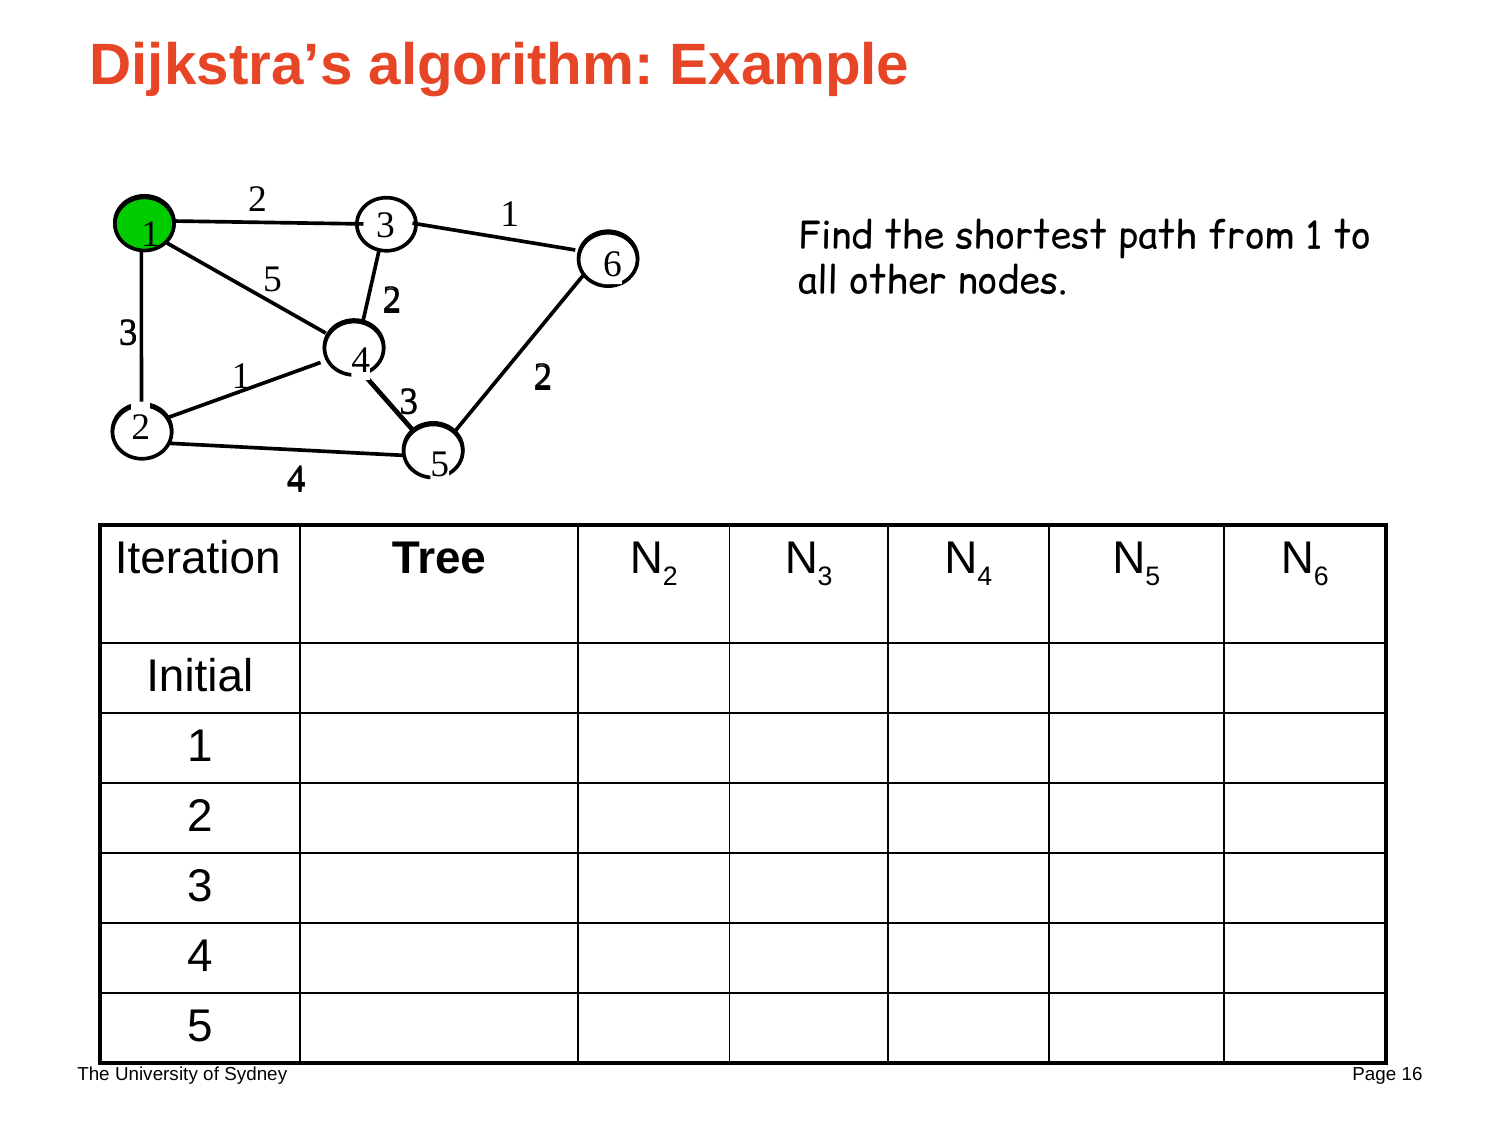

Dijkstra’s algorithm: Example
2

1

3
1

6

2
3

4
1
2

3
2

5

4

3
Find the shortest path from 1 to all other nodes.
1

6
5
2
3

4
2

3
2

5
4
| Iteration | Tree | N2 | N3 | N4 | N5 | N6 |
| --- | --- | --- | --- | --- | --- | --- |
| Initial |  |  |  |  |  |  |
| 1 |  |  |  |  |  |  |
| 2 |  |  |  |  |  |  |
| 3 |  |  |  |  |  |  |
| 4 |  |  |  |  |  |  |
| 5 |  |  |  |  |  |  |